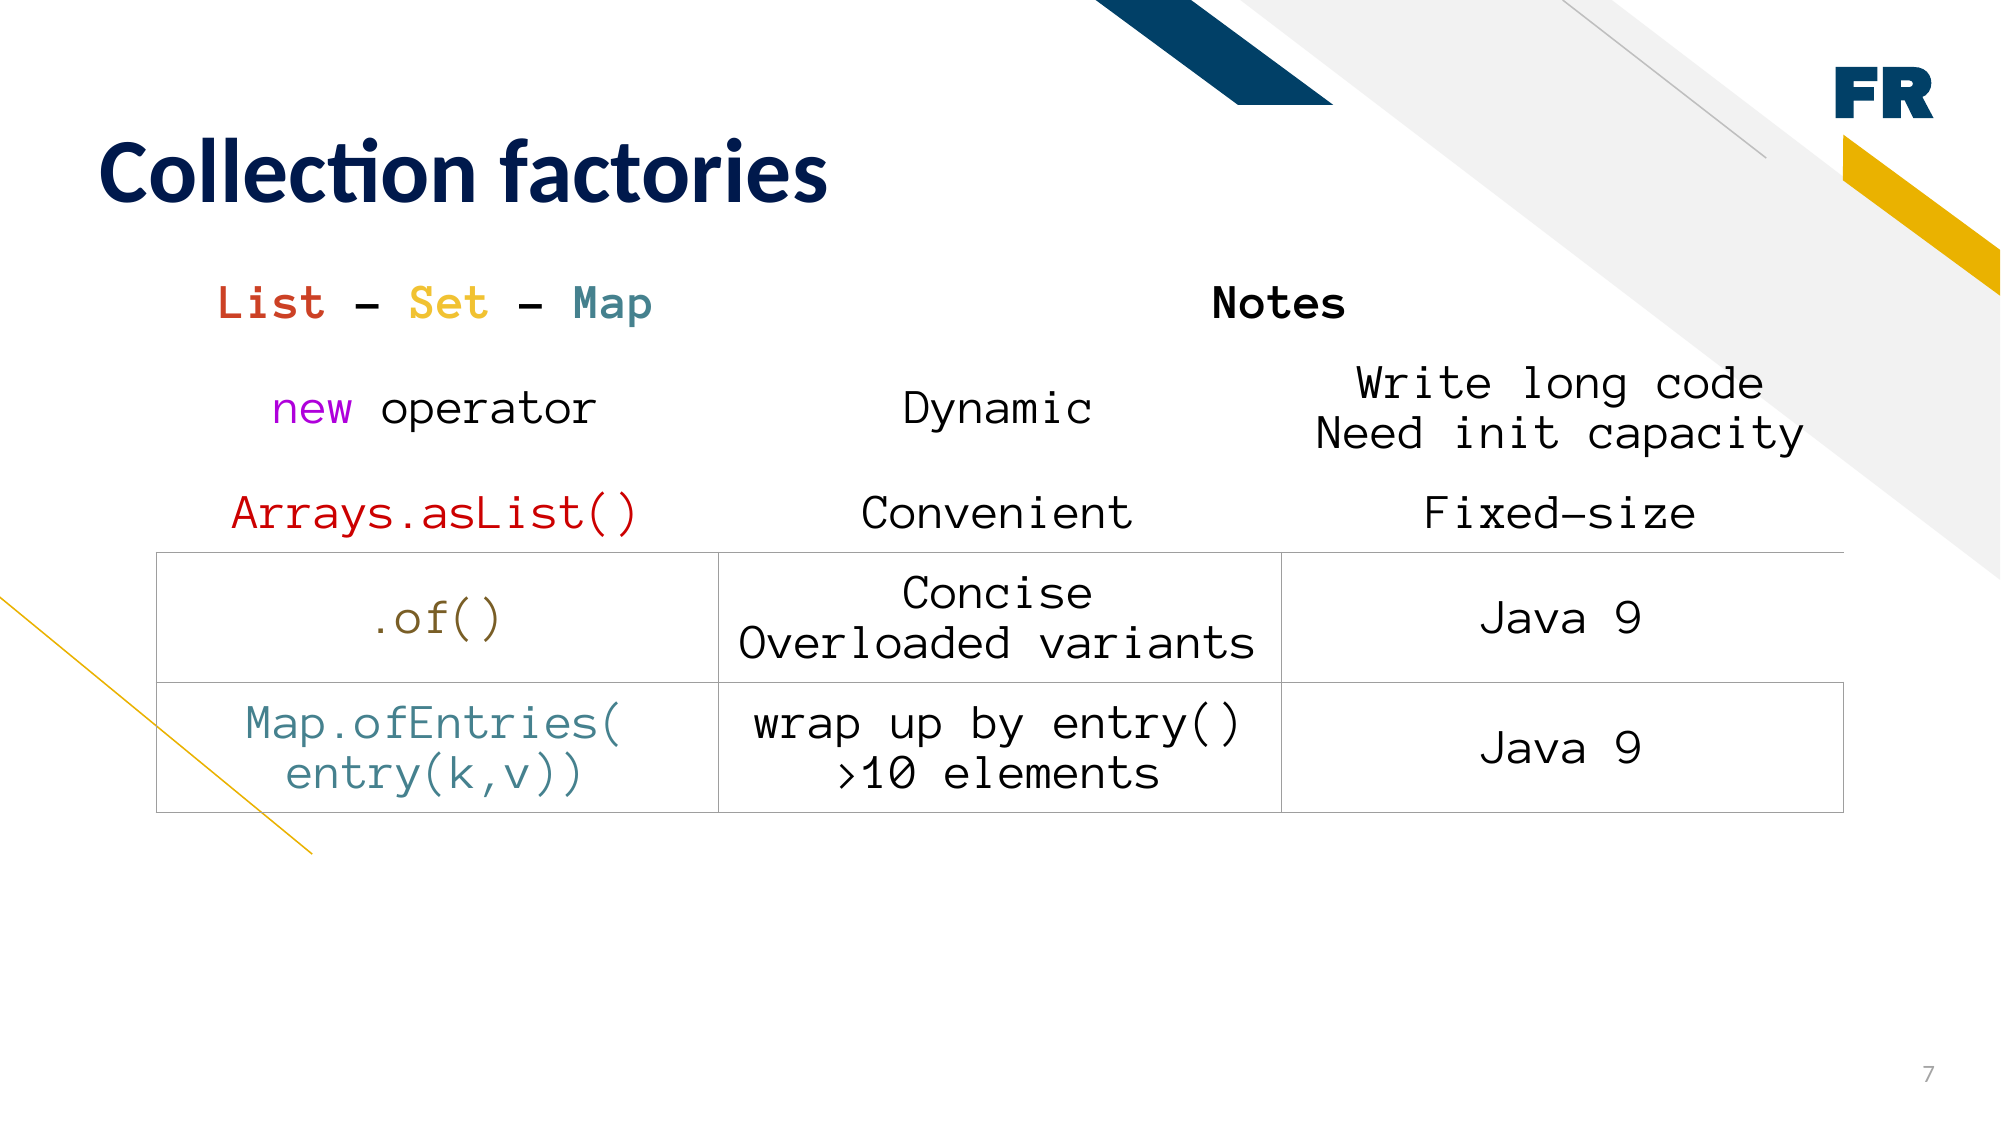

# Collection factories
| List - Set - Map | Notes |  |
| --- | --- | --- |
| new operator | Dynamic | Write long code Need init capacity |
| Arrays.asList() | Convenient | Fixed-size |
| .of() | Concise Overloaded variants | Java 9 |
| Map.ofEntries( entry(k,v)) | wrap up by entry() >10 elements | Java 9 |
7